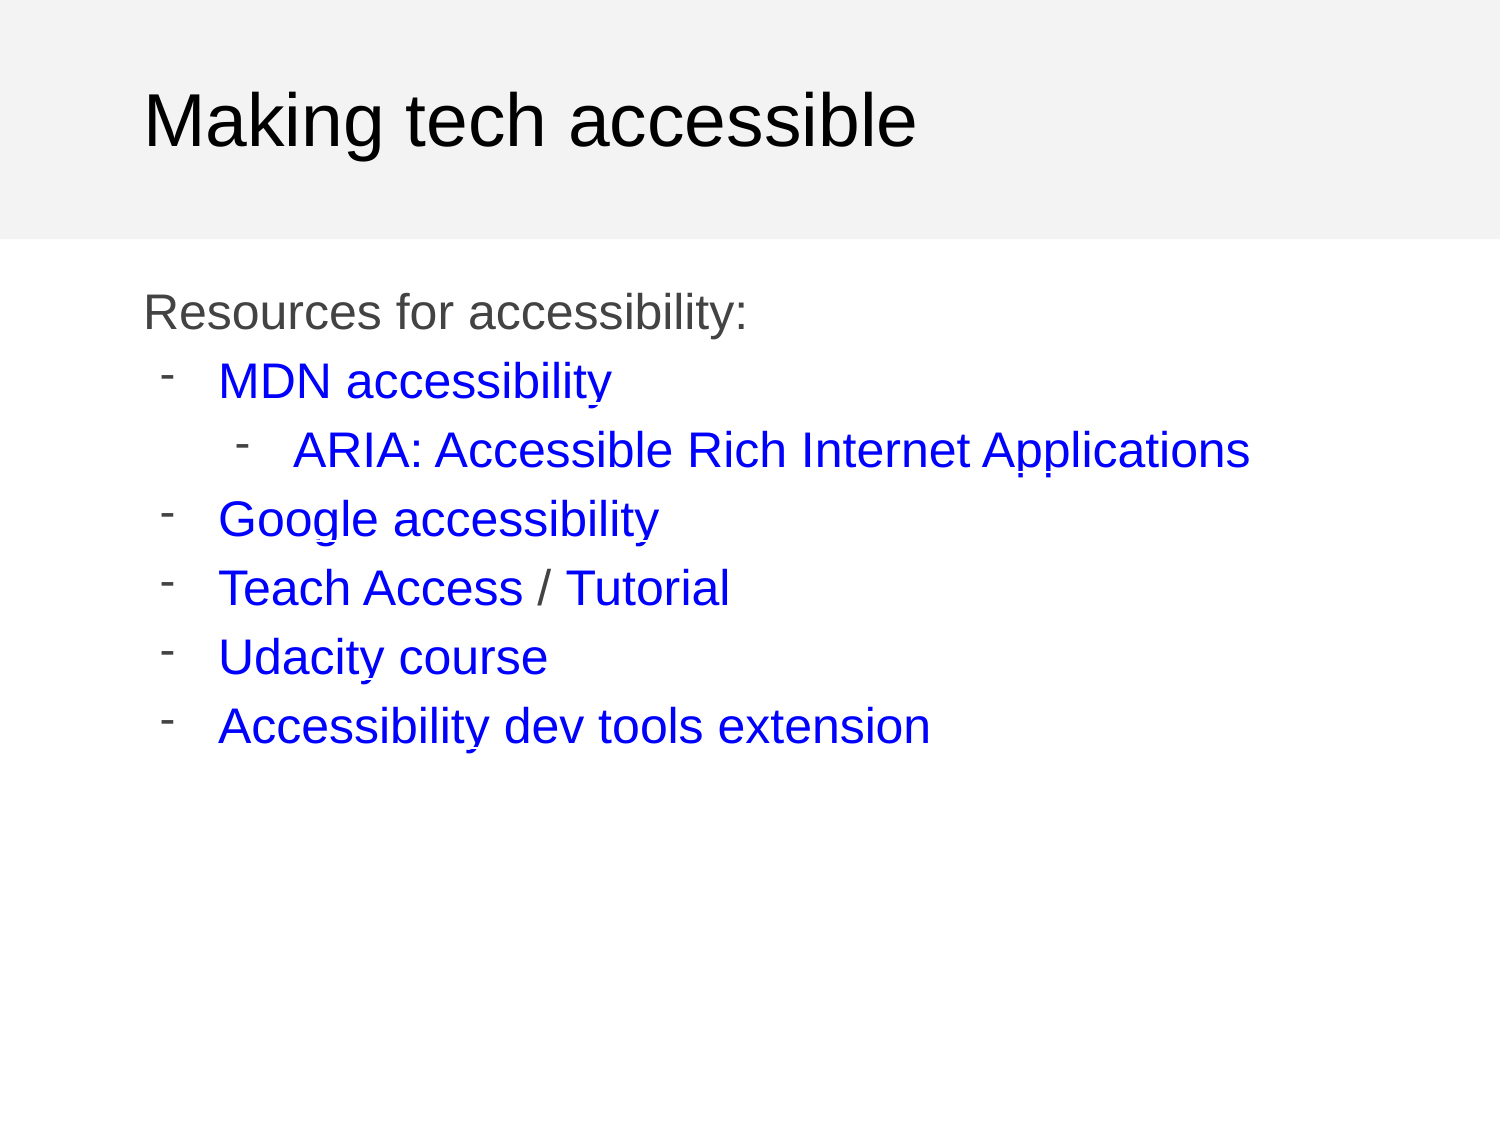

Making tech accessible
Resources for accessibility:
MDN accessibility
ARIA: Accessible Rich Internet Applications
Google accessibility
Teach Access / Tutorial
Udacity course
Accessibility dev tools extension